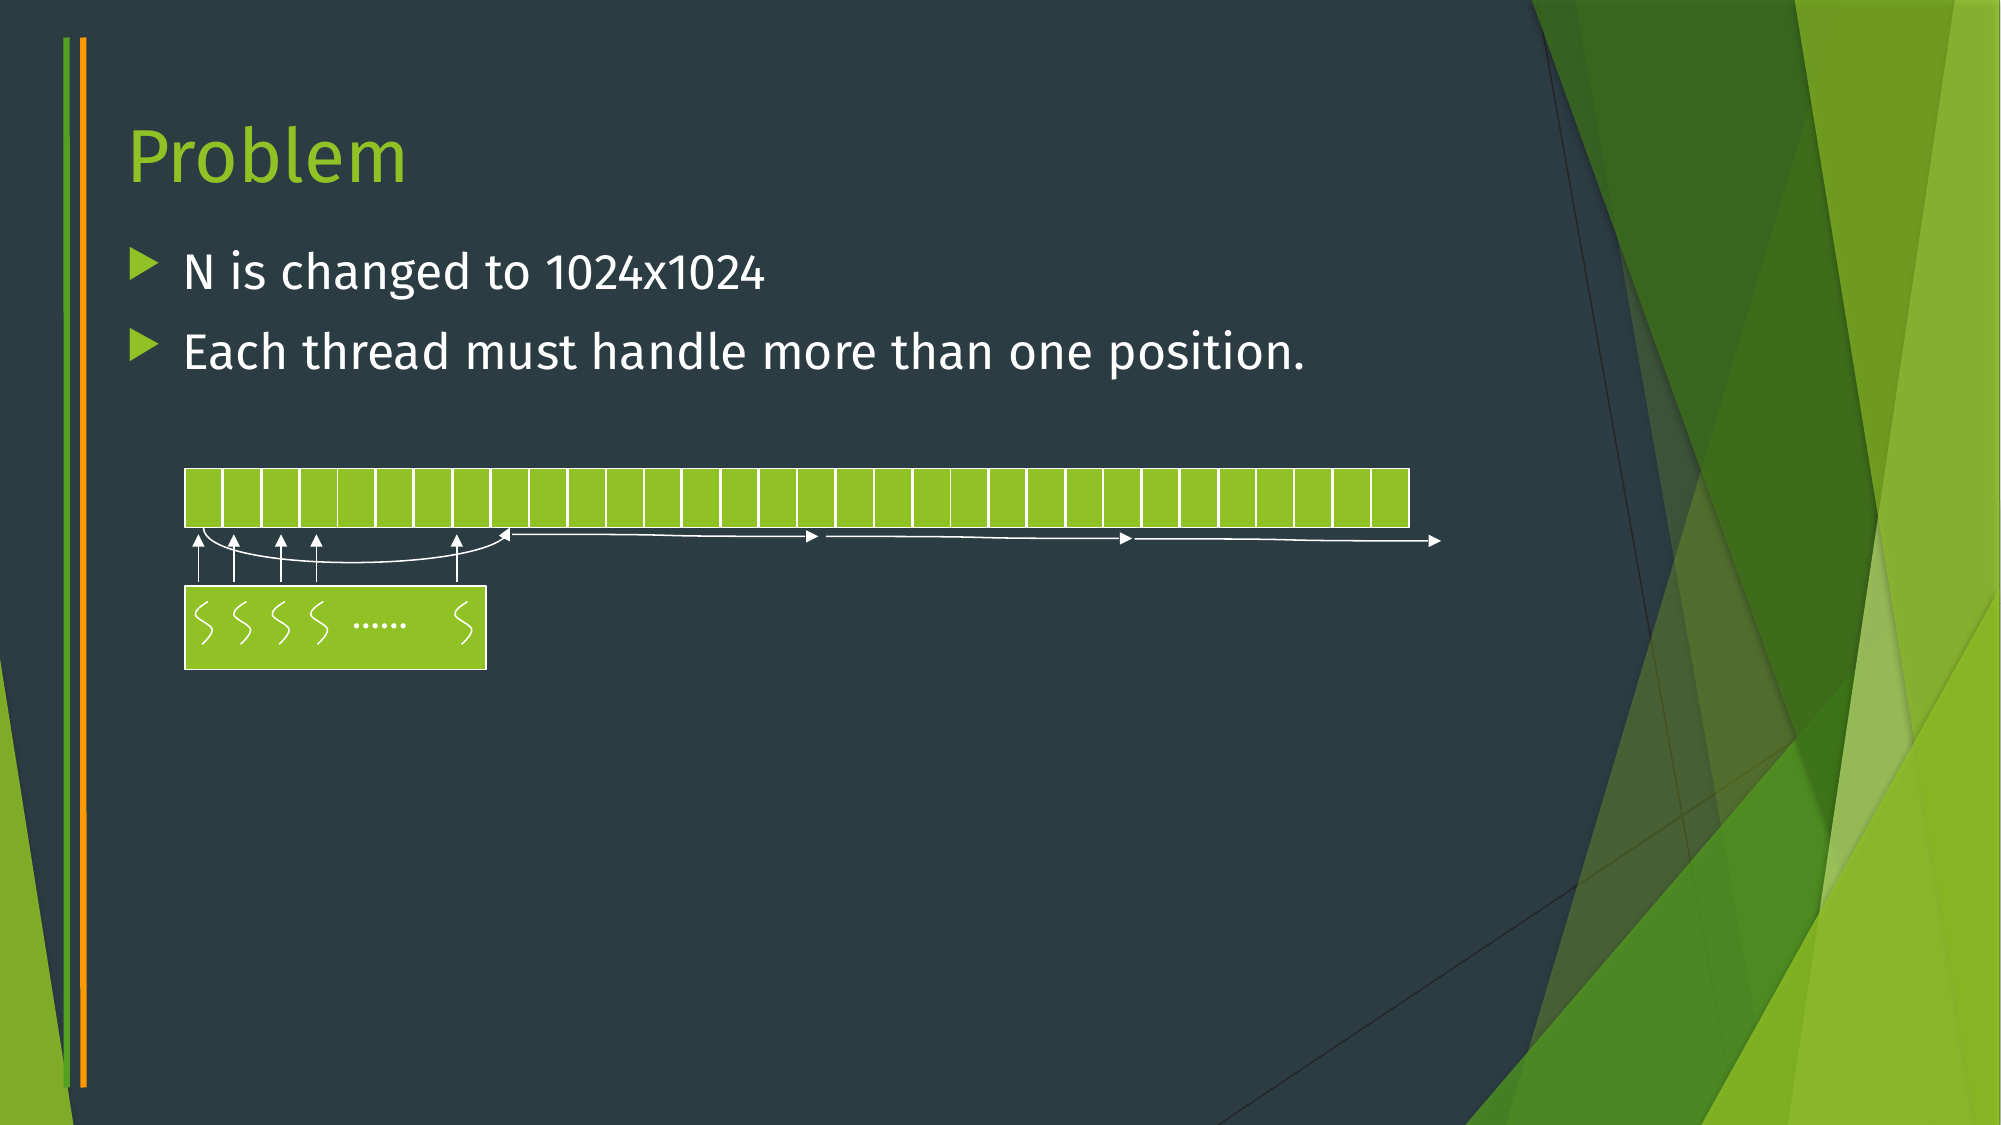

# Problem
N is changed to 1024x1024
Each thread must handle more than one position.

……